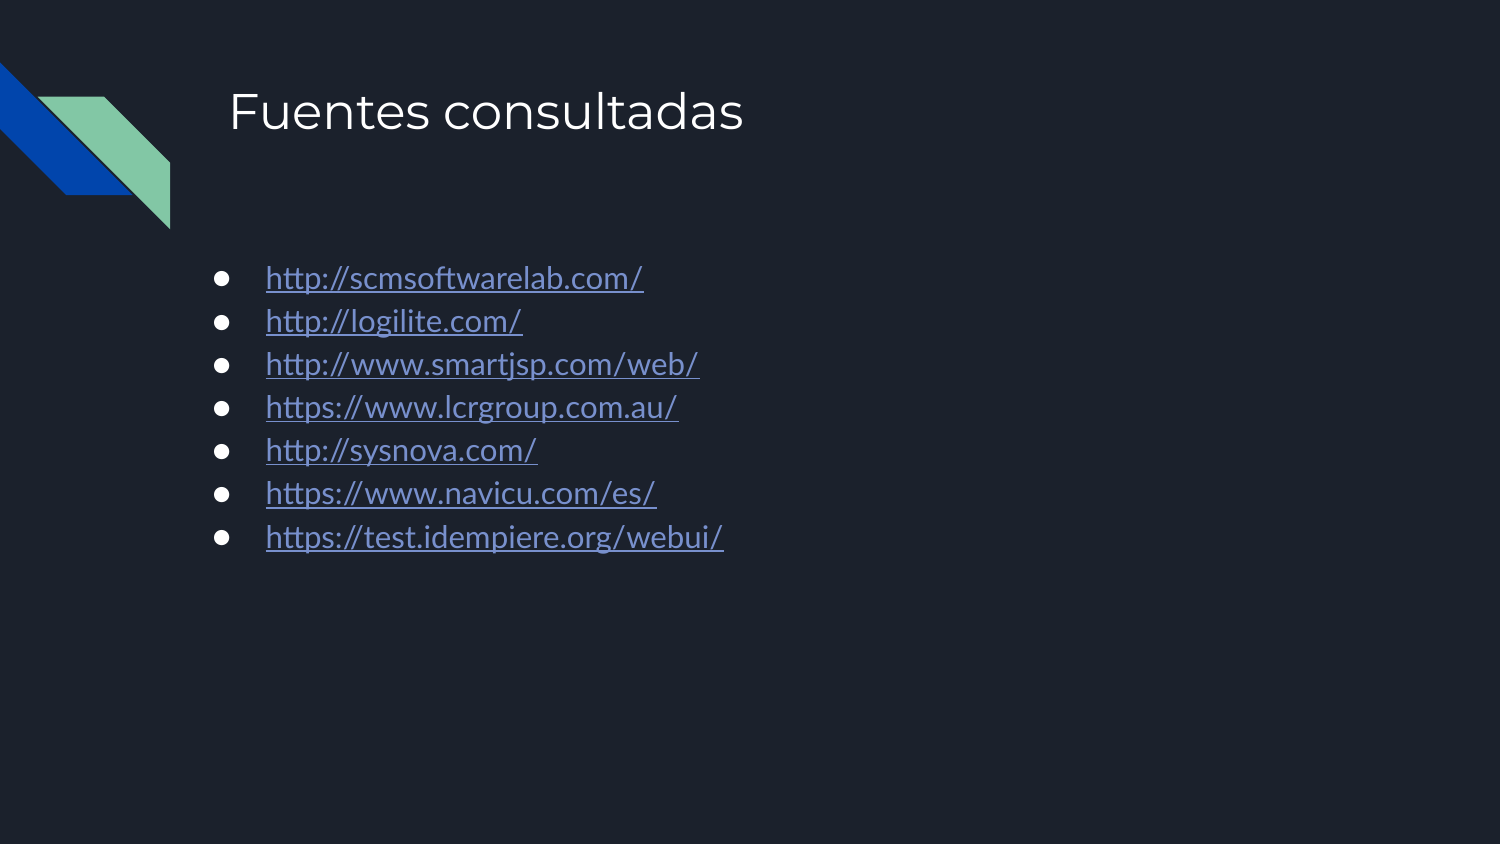

# Fuentes consultadas
http://scmsoftwarelab.com/
http://logilite.com/
http://www.smartjsp.com/web/
https://www.lcrgroup.com.au/
http://sysnova.com/
https://www.navicu.com/es/
https://test.idempiere.org/webui/